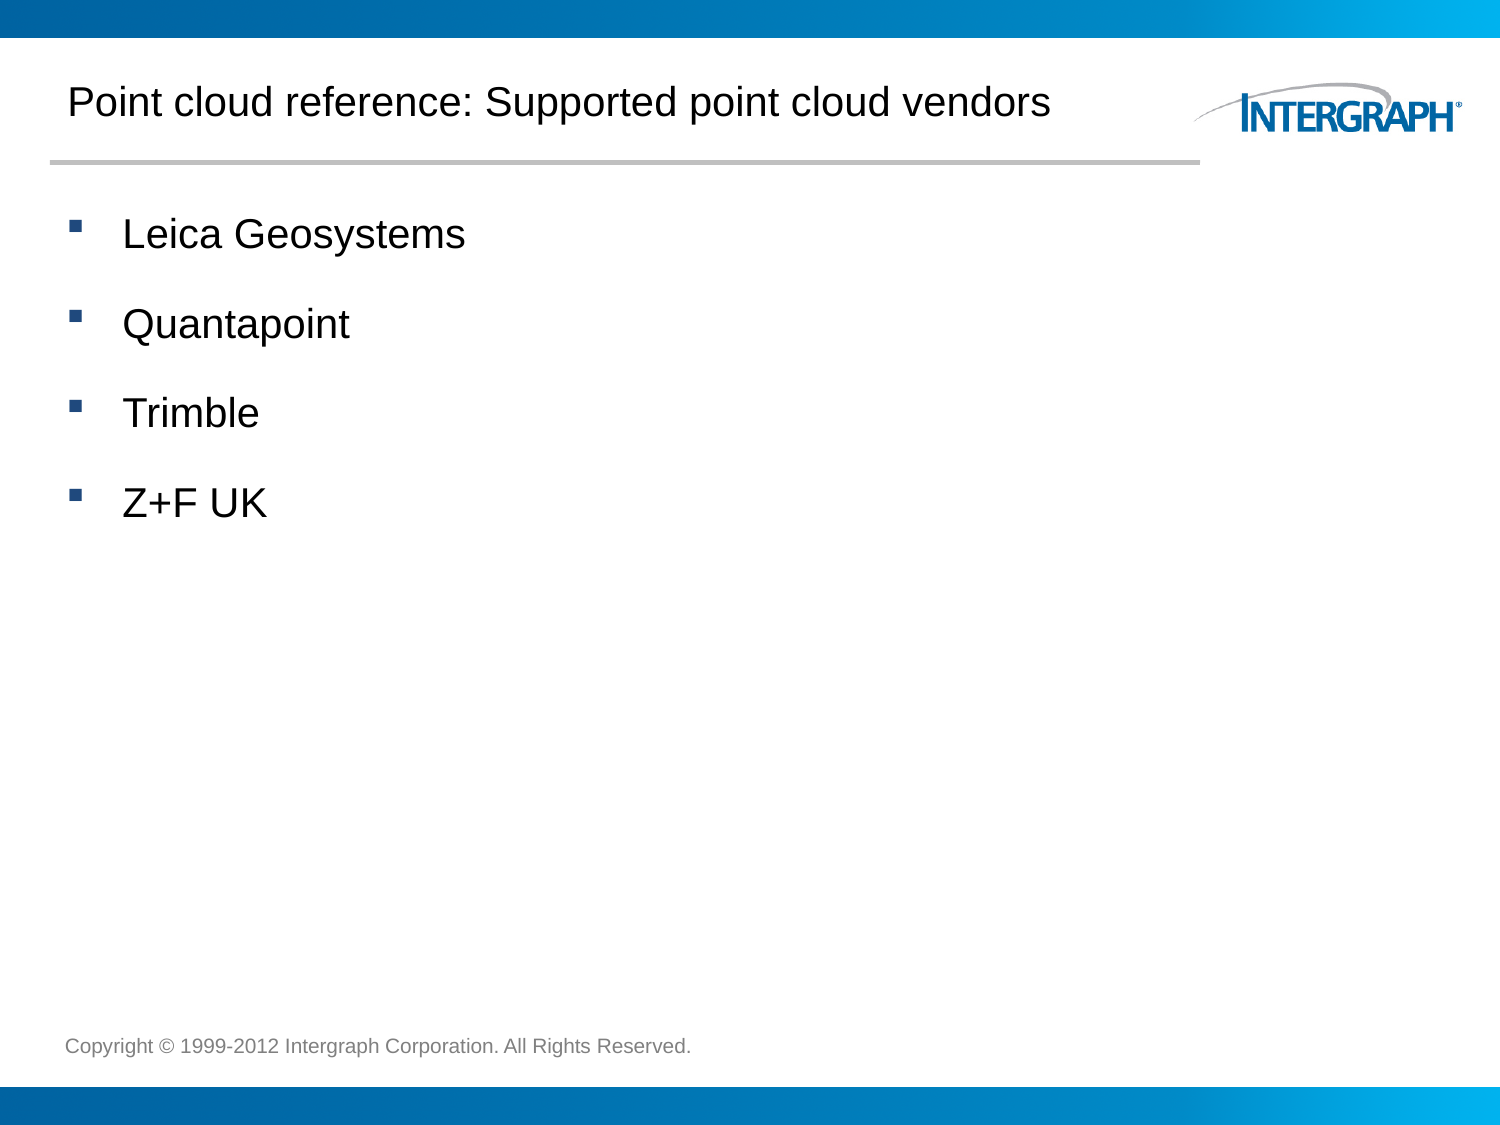

# Point cloud reference: Supported point cloud vendors
Leica Geosystems
Quantapoint
Trimble
Z+F UK